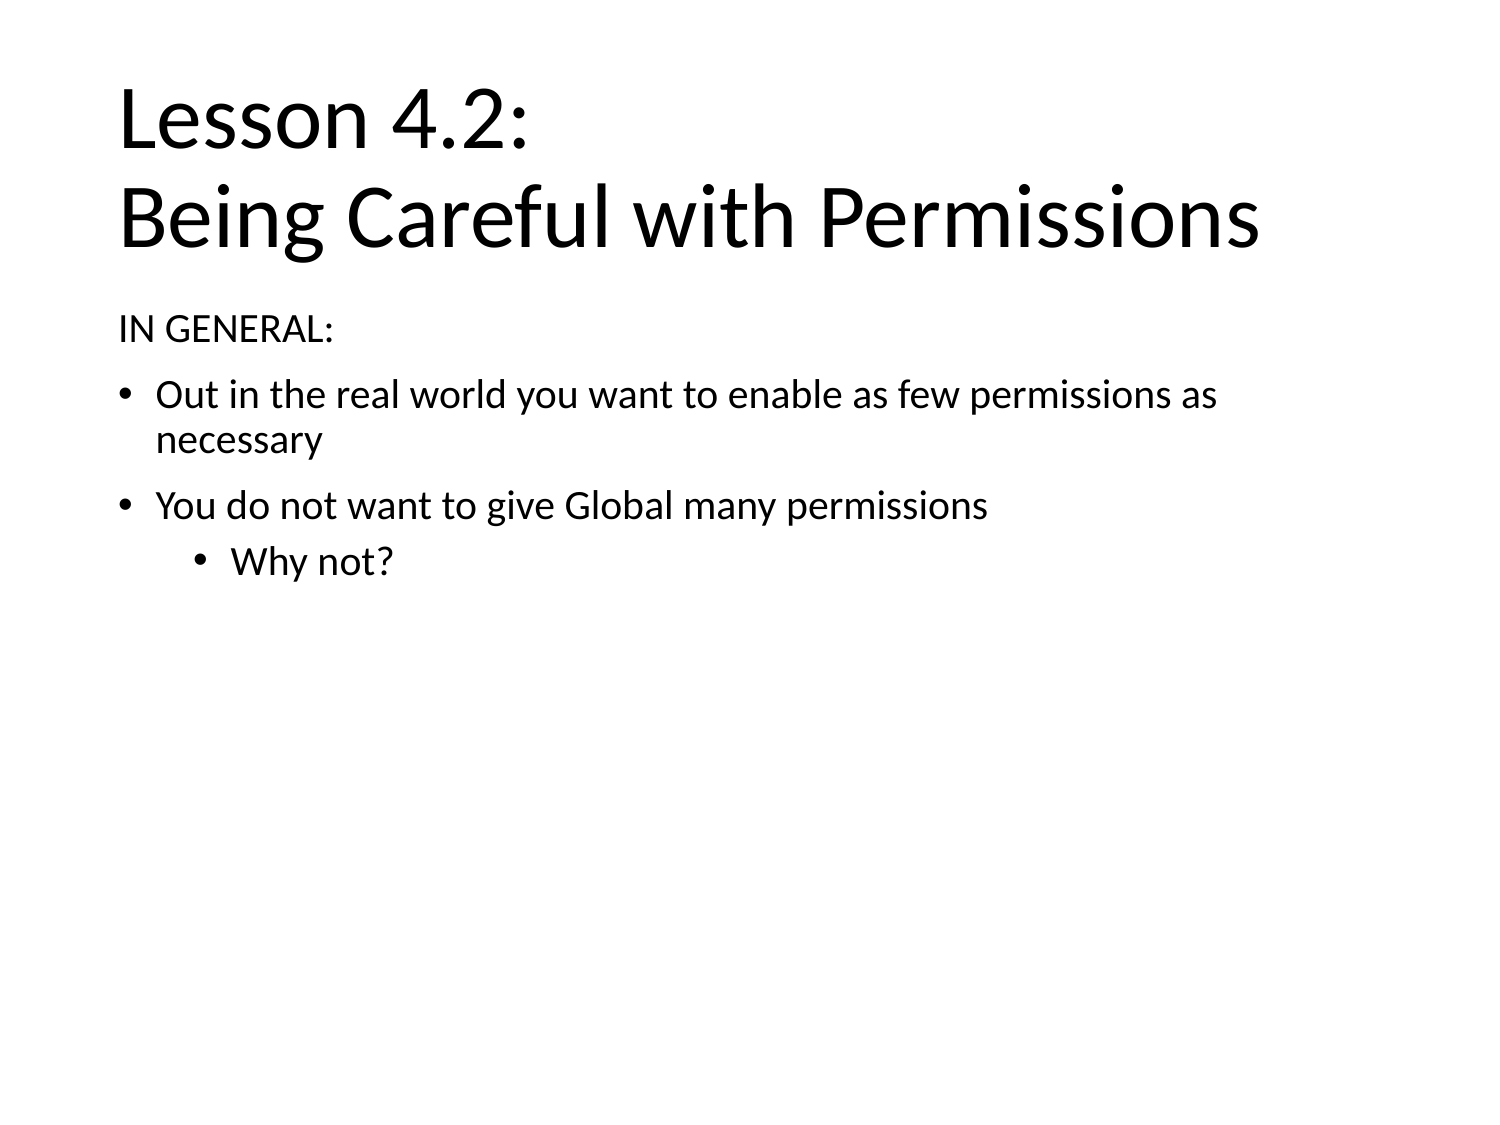

# Lesson 4.2: Being Careful with Permissions
IN GENERAL:
Out in the real world you want to enable as few permissions as necessary
You do not want to give Global many permissions
Why not?